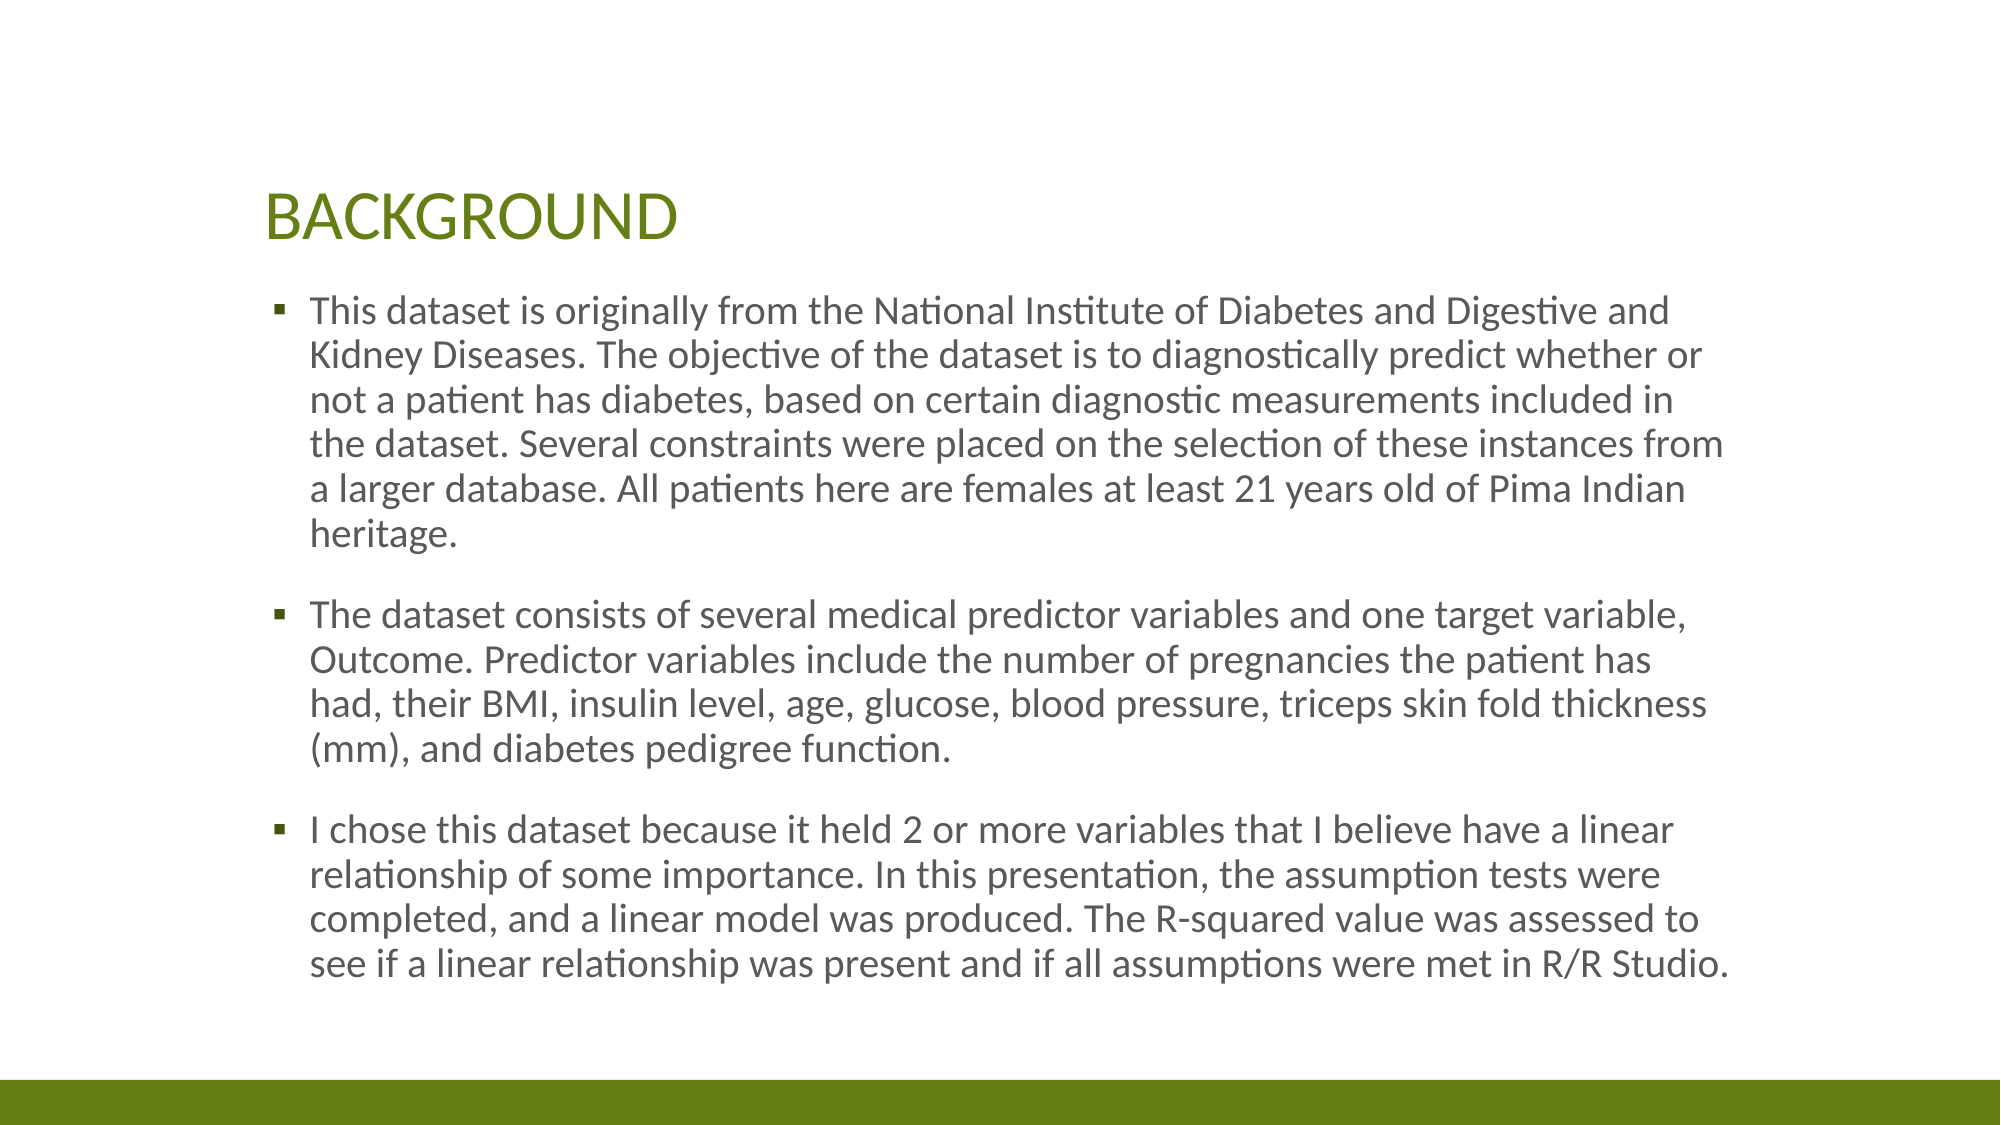

# background
This dataset is originally from the National Institute of Diabetes and Digestive and Kidney Diseases. The objective of the dataset is to diagnostically predict whether or not a patient has diabetes, based on certain diagnostic measurements included in the dataset. Several constraints were placed on the selection of these instances from a larger database. All patients here are females at least 21 years old of Pima Indian heritage.
The dataset consists of several medical predictor variables and one target variable, Outcome. Predictor variables include the number of pregnancies the patient has had, their BMI, insulin level, age, glucose, blood pressure, triceps skin fold thickness (mm), and diabetes pedigree function.
I chose this dataset because it held 2 or more variables that I believe have a linear relationship of some importance. In this presentation, the assumption tests were completed, and a linear model was produced. The R-squared value was assessed to see if a linear relationship was present and if all assumptions were met in R/R Studio.